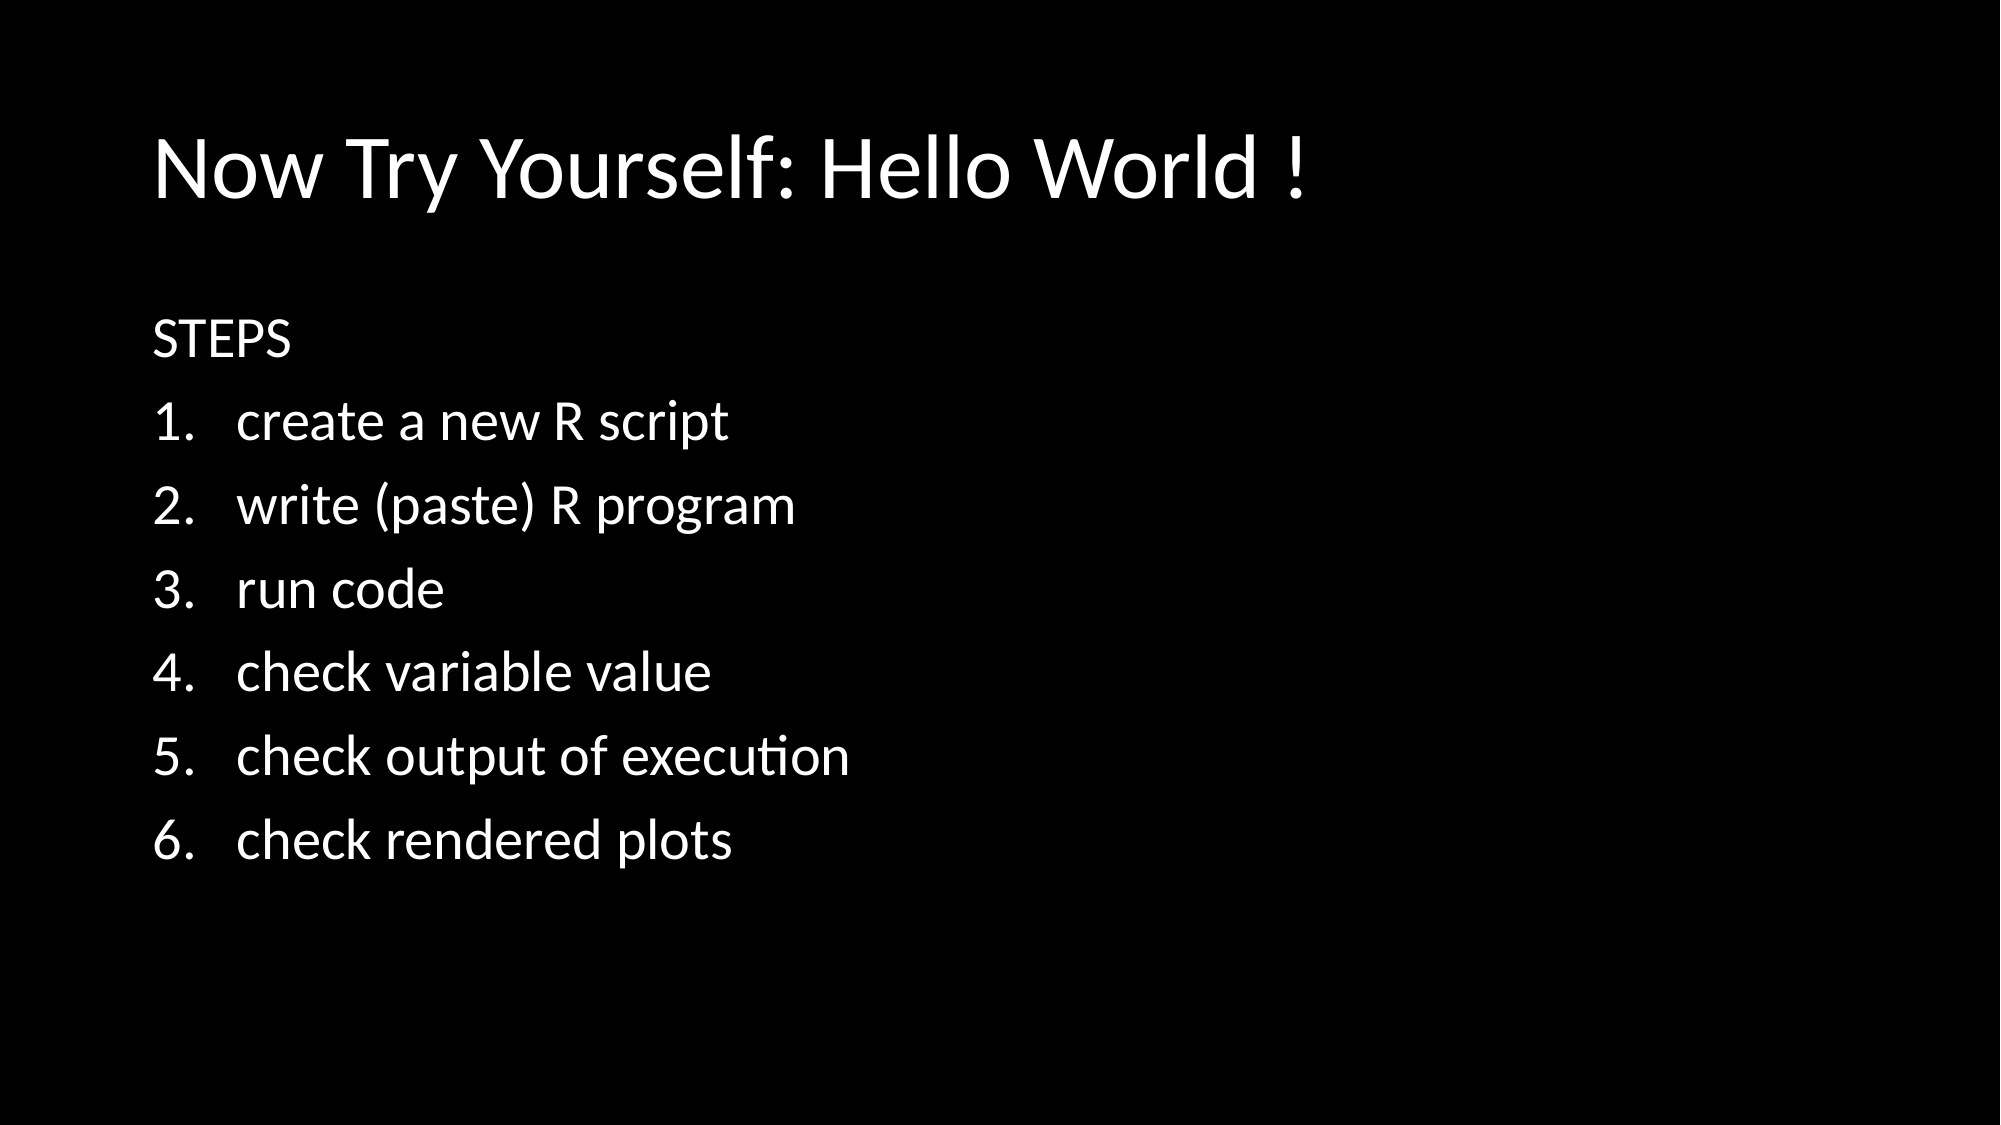

# Now Try Yourself: Hello World !
STEPS
create a new R script
write (paste) R program
run code
check variable value
check output of execution
check rendered plots